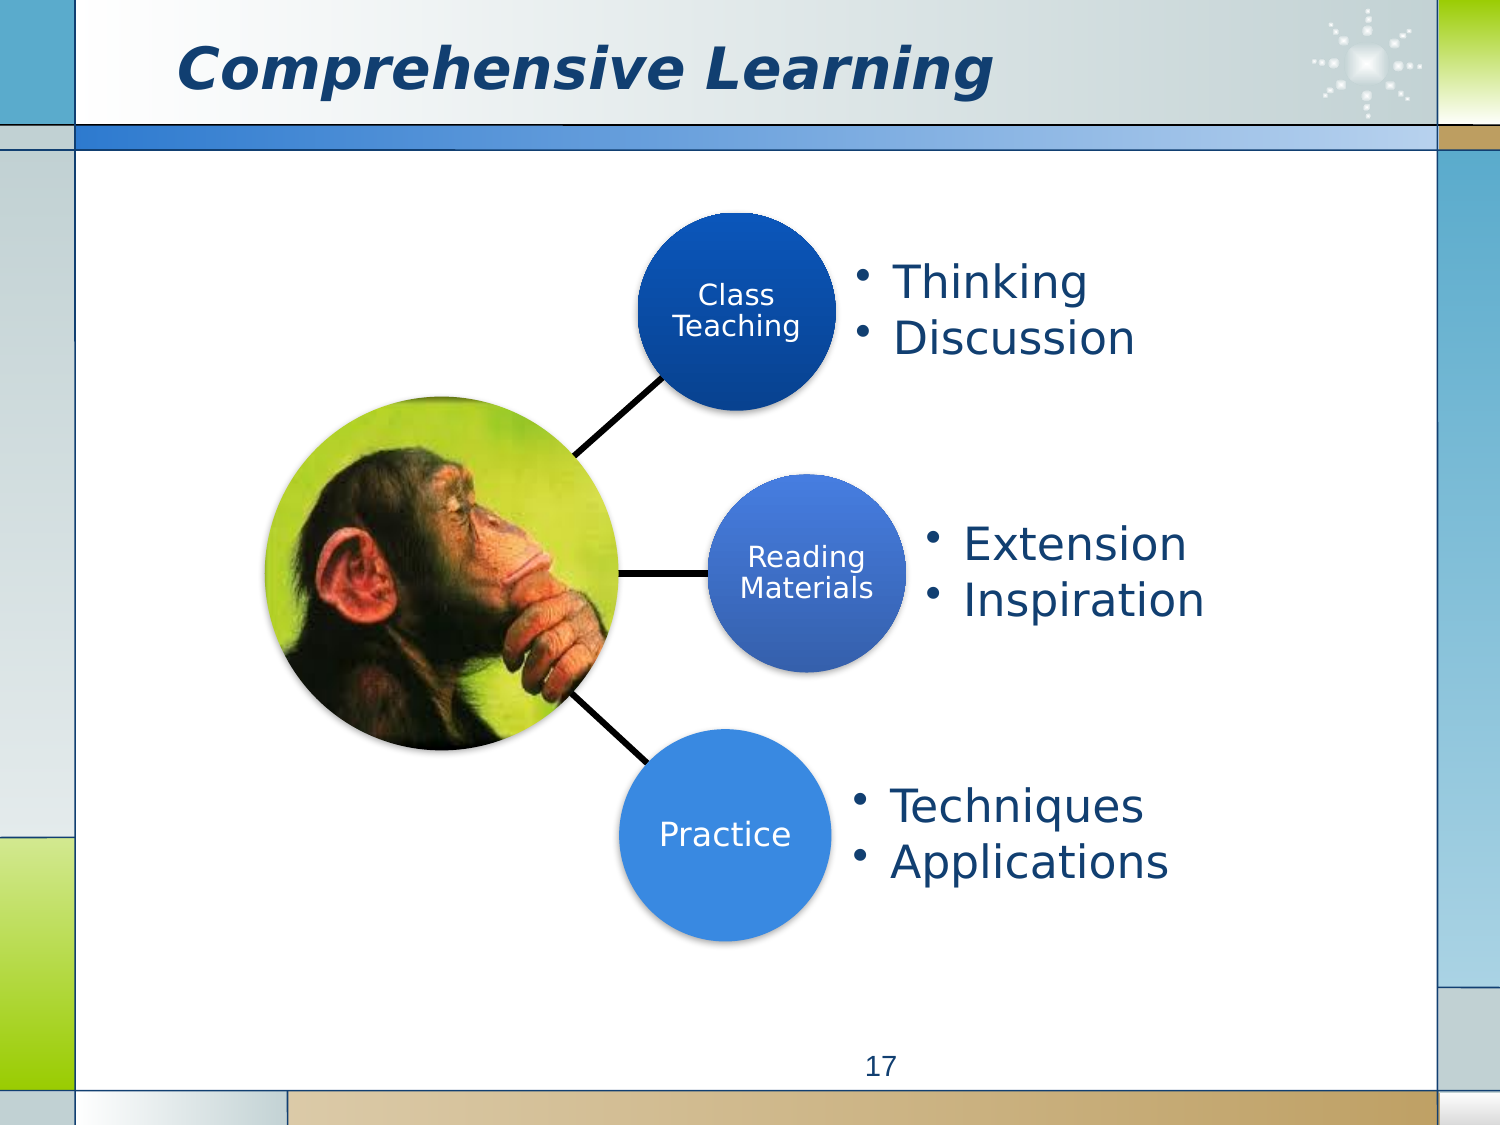

# Comprehensive Learning
Class Teaching
Thinking
Discussion
Reading Materials
Extension
Inspiration
Practice
Techniques
Applications
17